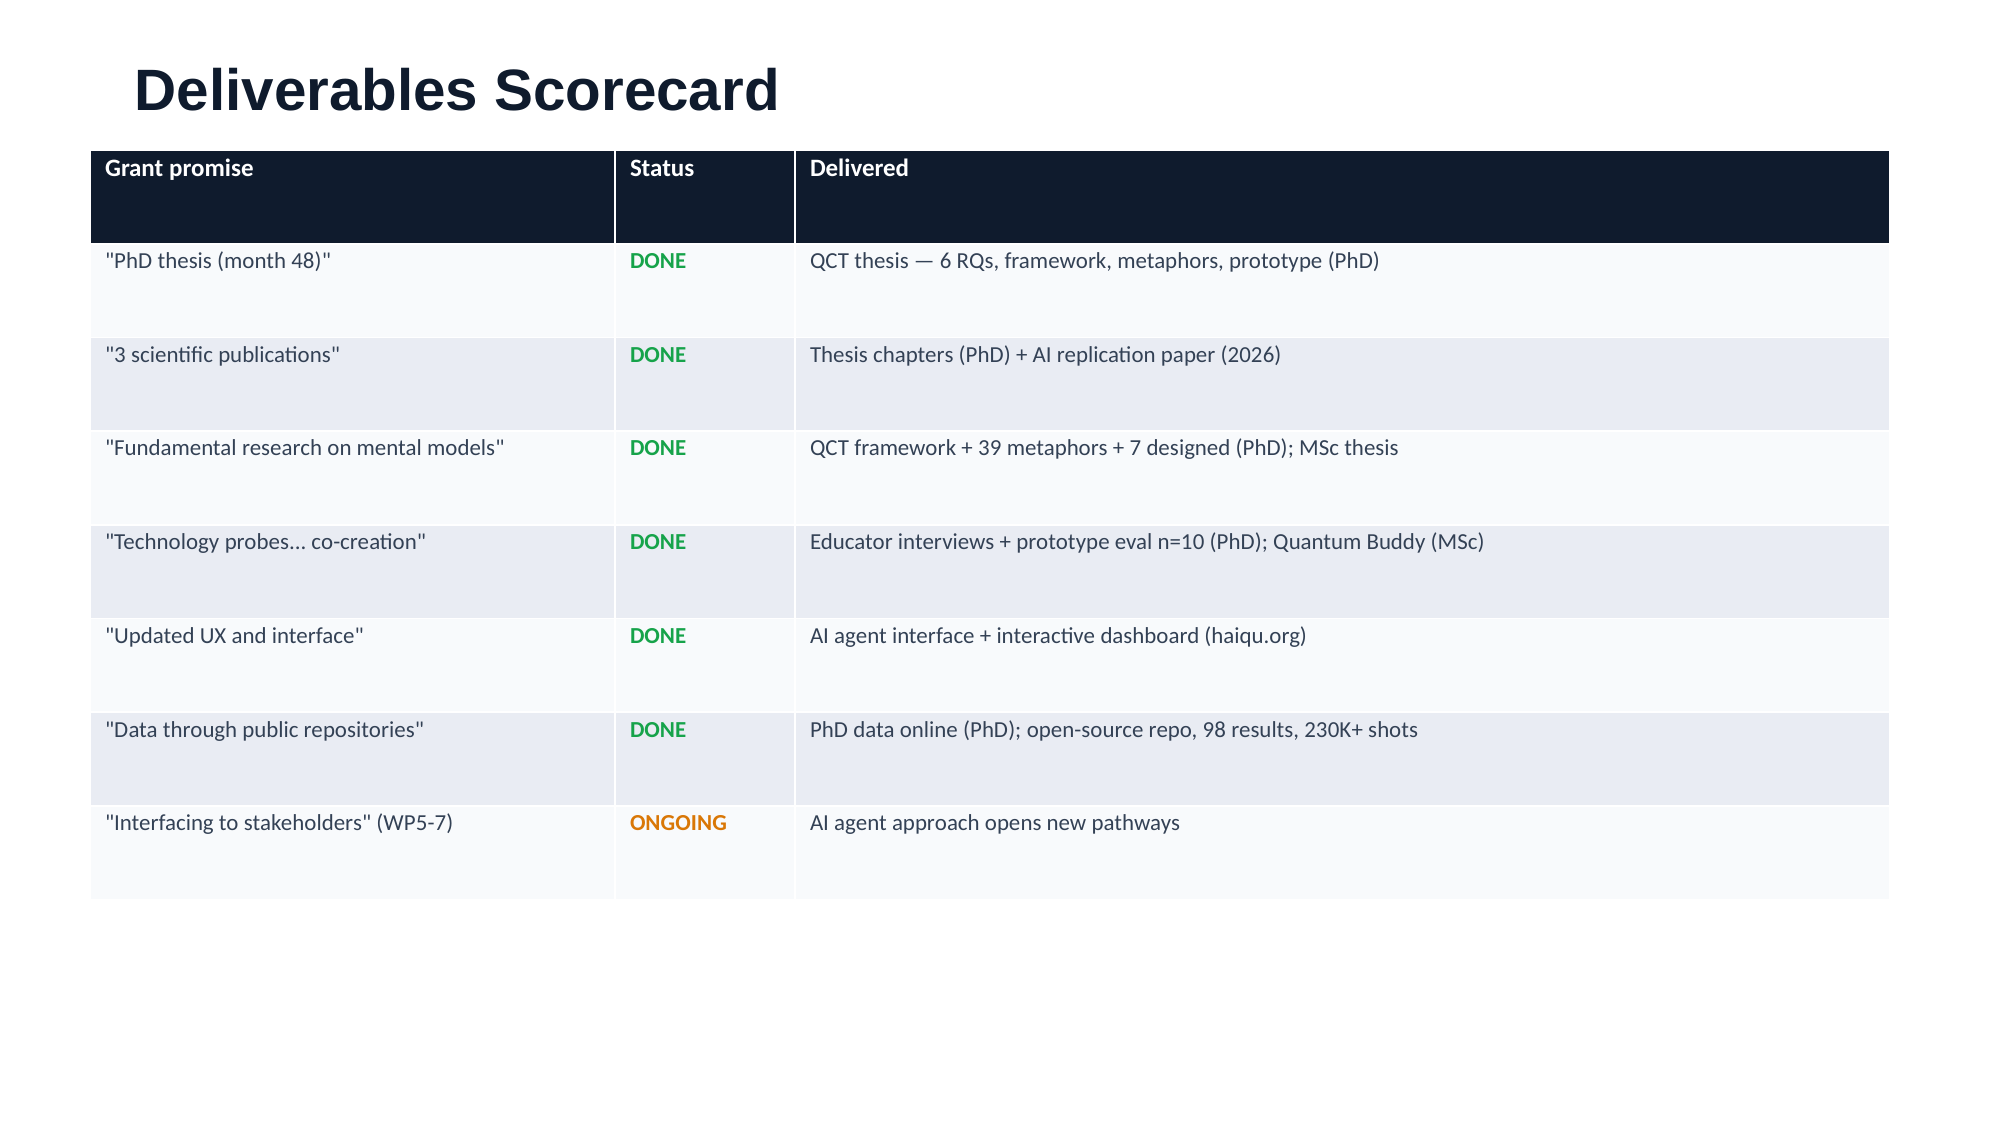

Deliverables Scorecard
| Grant promise | Status | Delivered |
| --- | --- | --- |
| "PhD thesis (month 48)" | DONE | QCT thesis — 6 RQs, framework, metaphors, prototype (PhD) |
| "3 scientific publications" | DONE | Thesis chapters (PhD) + AI replication paper (2026) |
| "Fundamental research on mental models" | DONE | QCT framework + 39 metaphors + 7 designed (PhD); MSc thesis |
| "Technology probes... co-creation" | DONE | Educator interviews + prototype eval n=10 (PhD); Quantum Buddy (MSc) |
| "Updated UX and interface" | DONE | AI agent interface + interactive dashboard (haiqu.org) |
| "Data through public repositories" | DONE | PhD data online (PhD); open-source repo, 98 results, 230K+ shots |
| "Interfacing to stakeholders" (WP5-7) | ONGOING | AI agent approach opens new pathways |